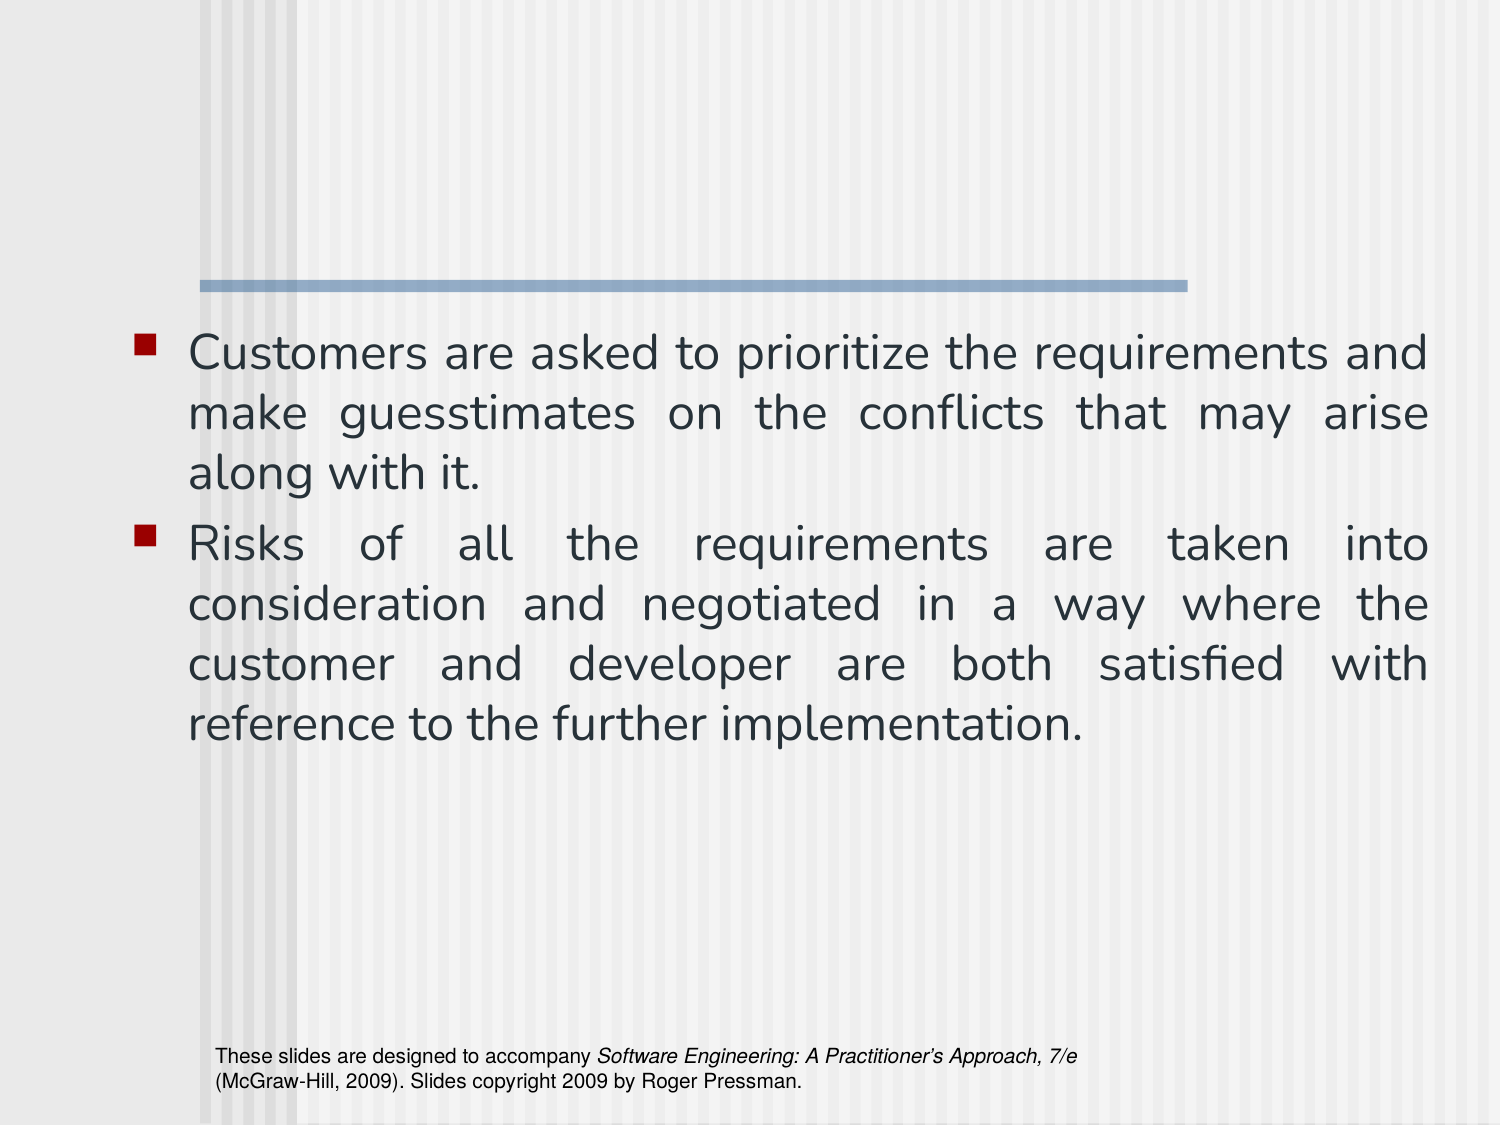

Customers are asked to prioritize the requirements and make guesstimates on the conflicts that may arise along with it.
Risks of all the requirements are taken into consideration and negotiated in a way where the customer and developer are both satisfied with reference to the further implementation.
These slides are designed to accompany Software Engineering: A Practitioner’s Approach, 7/e (McGraw-Hill, 2009). Slides copyright 2009 by Roger Pressman.
13